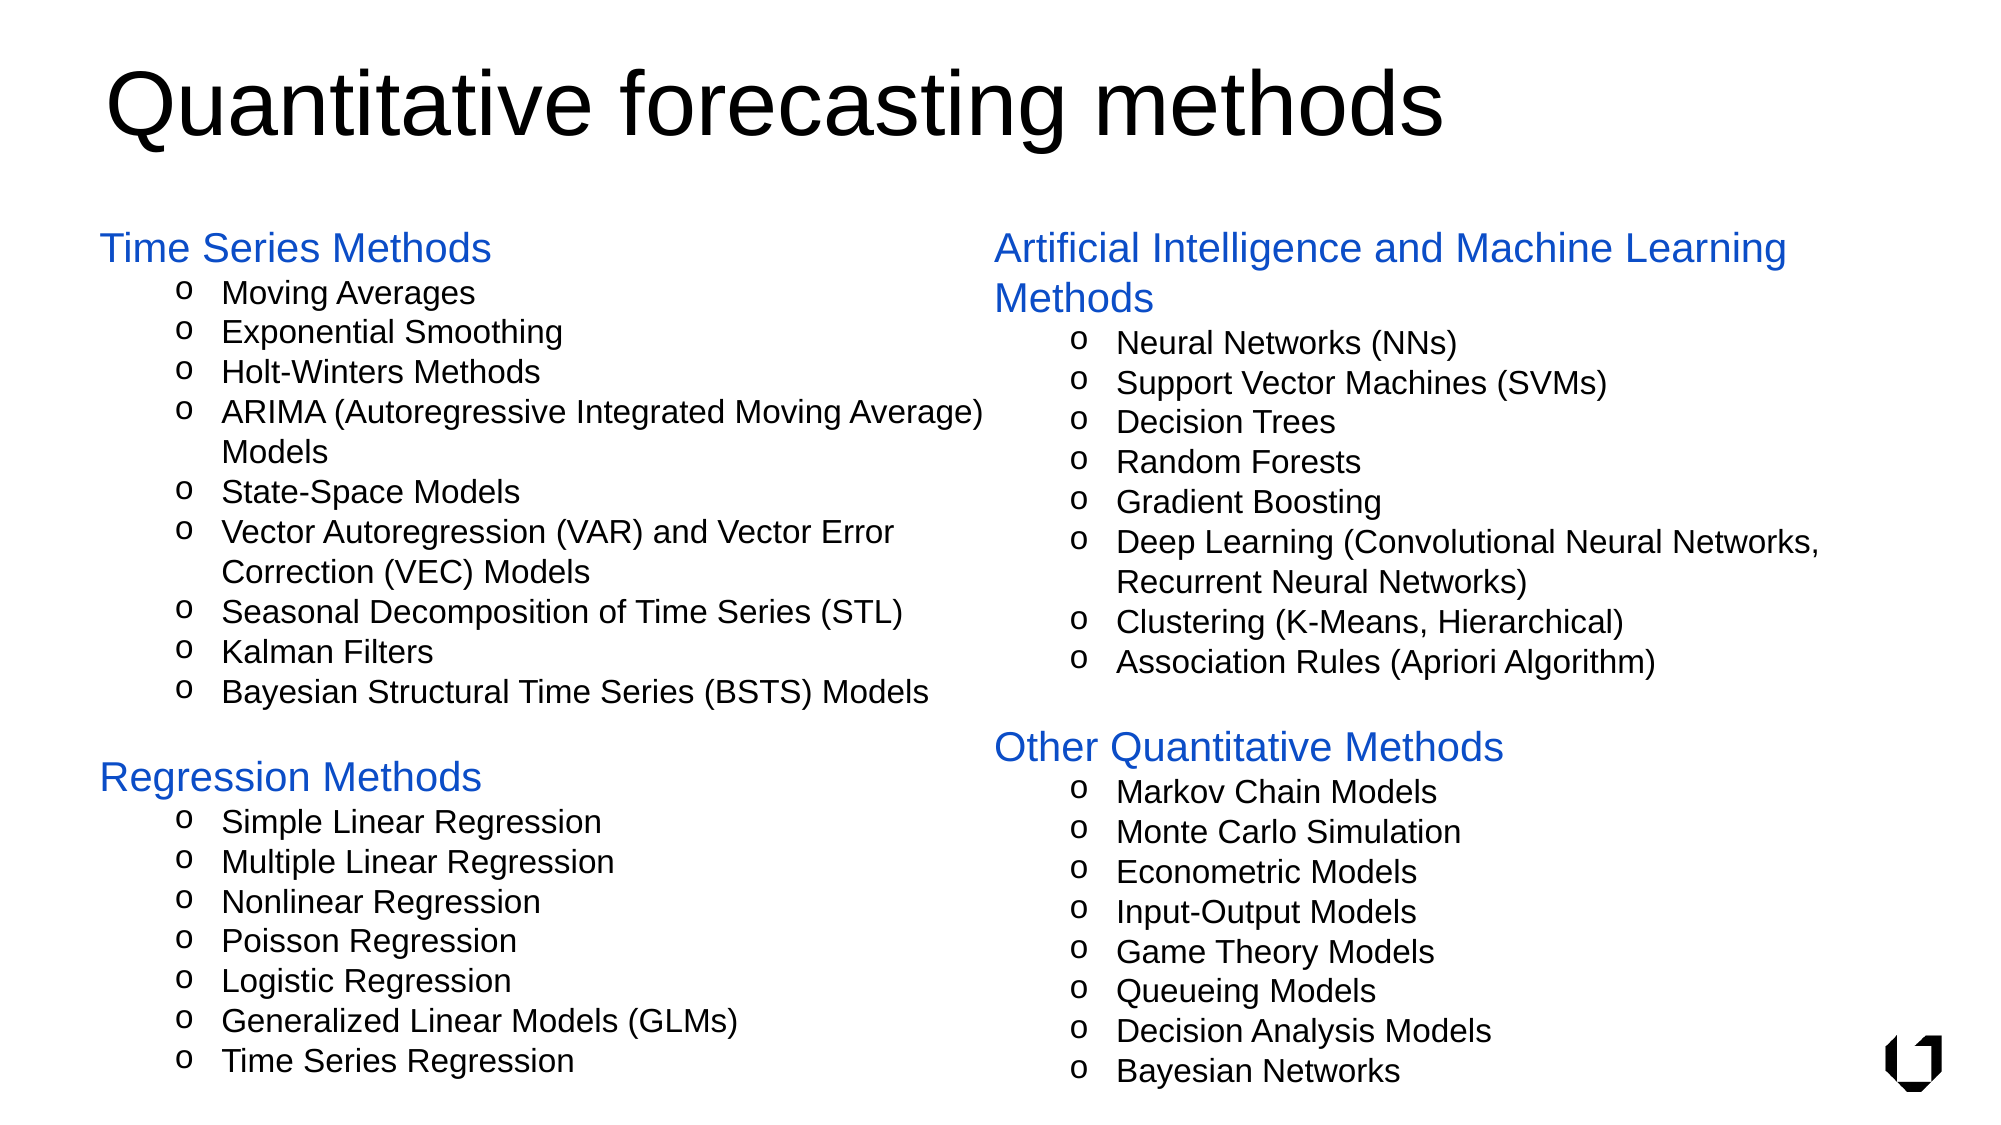

# Quantitative forecasting methods
Time Series Methods
Moving Averages
Exponential Smoothing
Holt-Winters Methods
ARIMA (Autoregressive Integrated Moving Average) Models
State-Space Models
Vector Autoregression (VAR) and Vector Error Correction (VEC) Models
Seasonal Decomposition of Time Series (STL)
Kalman Filters
Bayesian Structural Time Series (BSTS) Models

Regression Methods
Simple Linear Regression
Multiple Linear Regression
Nonlinear Regression
Poisson Regression
Logistic Regression
Generalized Linear Models (GLMs)
Time Series Regression

Artificial Intelligence and Machine Learning Methods
Neural Networks (NNs)
Support Vector Machines (SVMs)
Decision Trees
Random Forests
Gradient Boosting
Deep Learning (Convolutional Neural Networks, Recurrent Neural Networks)
Clustering (K-Means, Hierarchical)
Association Rules (Apriori Algorithm)

Other Quantitative Methods
Markov Chain Models
Monte Carlo Simulation
Econometric Models
Input-Output Models
Game Theory Models
Queueing Models
Decision Analysis Models
Bayesian Networks